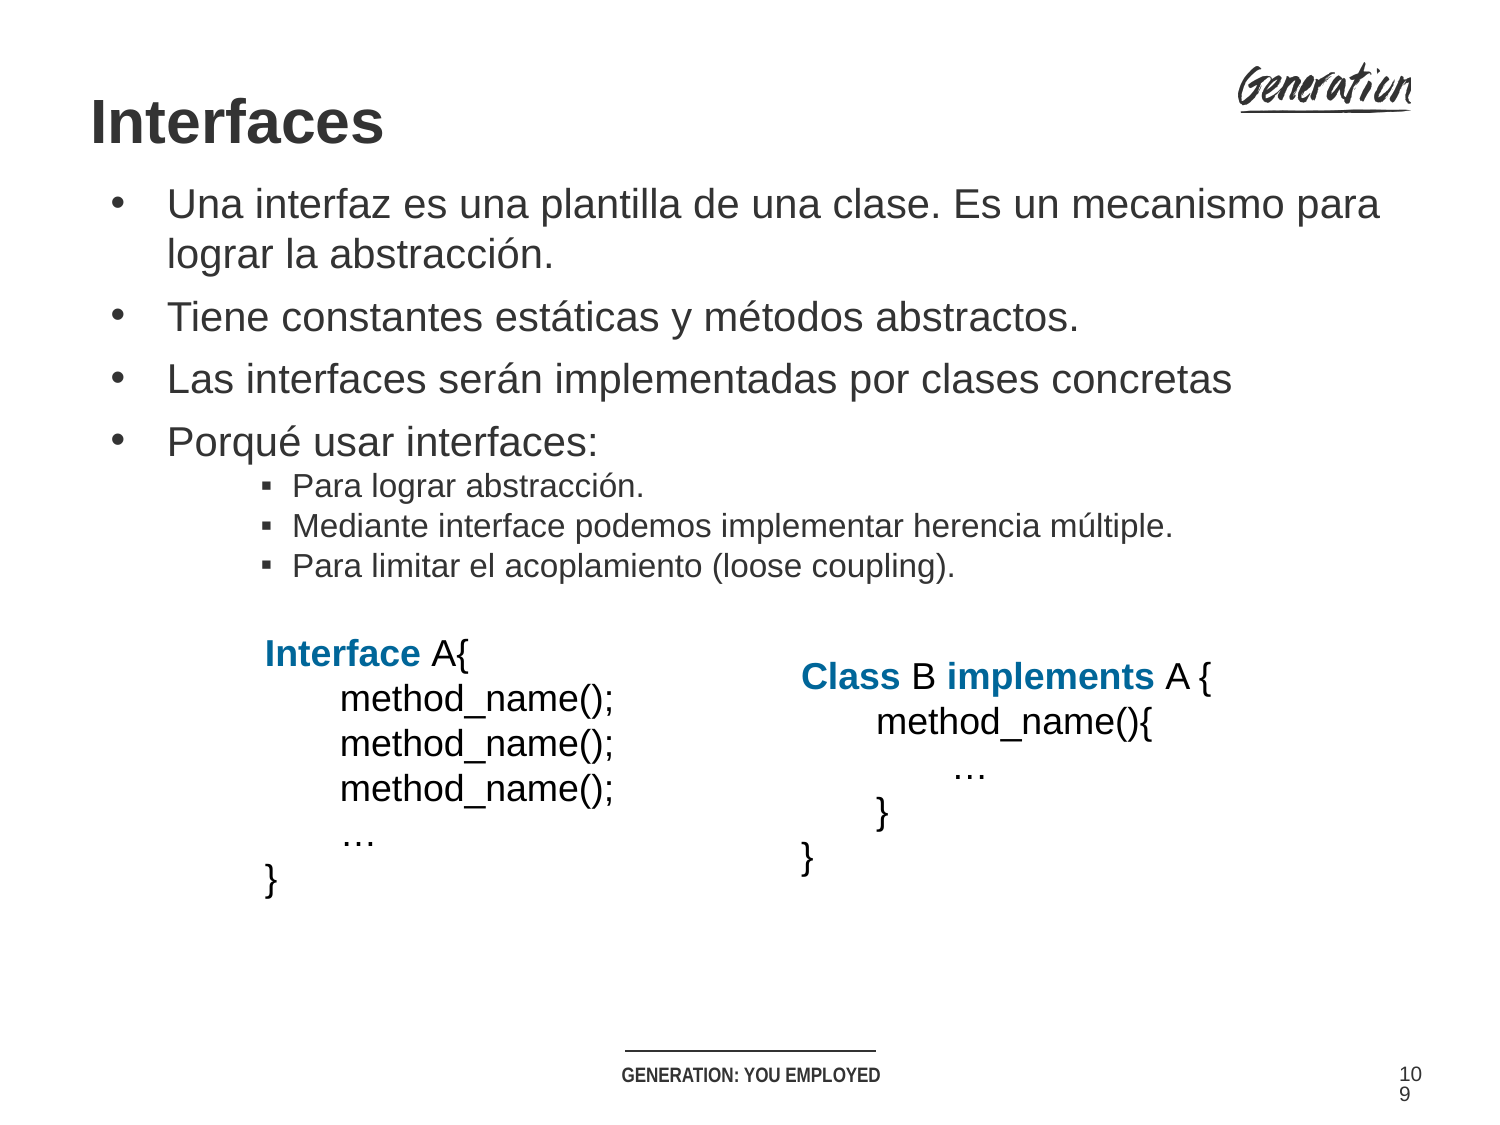

Interfaces
Una interfaz es una plantilla de una clase. Es un mecanismo para lograr la abstracción.
Tiene constantes estáticas y métodos abstractos.
Las interfaces serán implementadas por clases concretas
Porqué usar interfaces:
Para lograr abstracción.
Mediante interface podemos implementar herencia múltiple.
Para limitar el acoplamiento (loose coupling).
Interface A{
method_name();
method_name();
method_name();
…
}
Class B implements A {
method_name(){
…
}
}